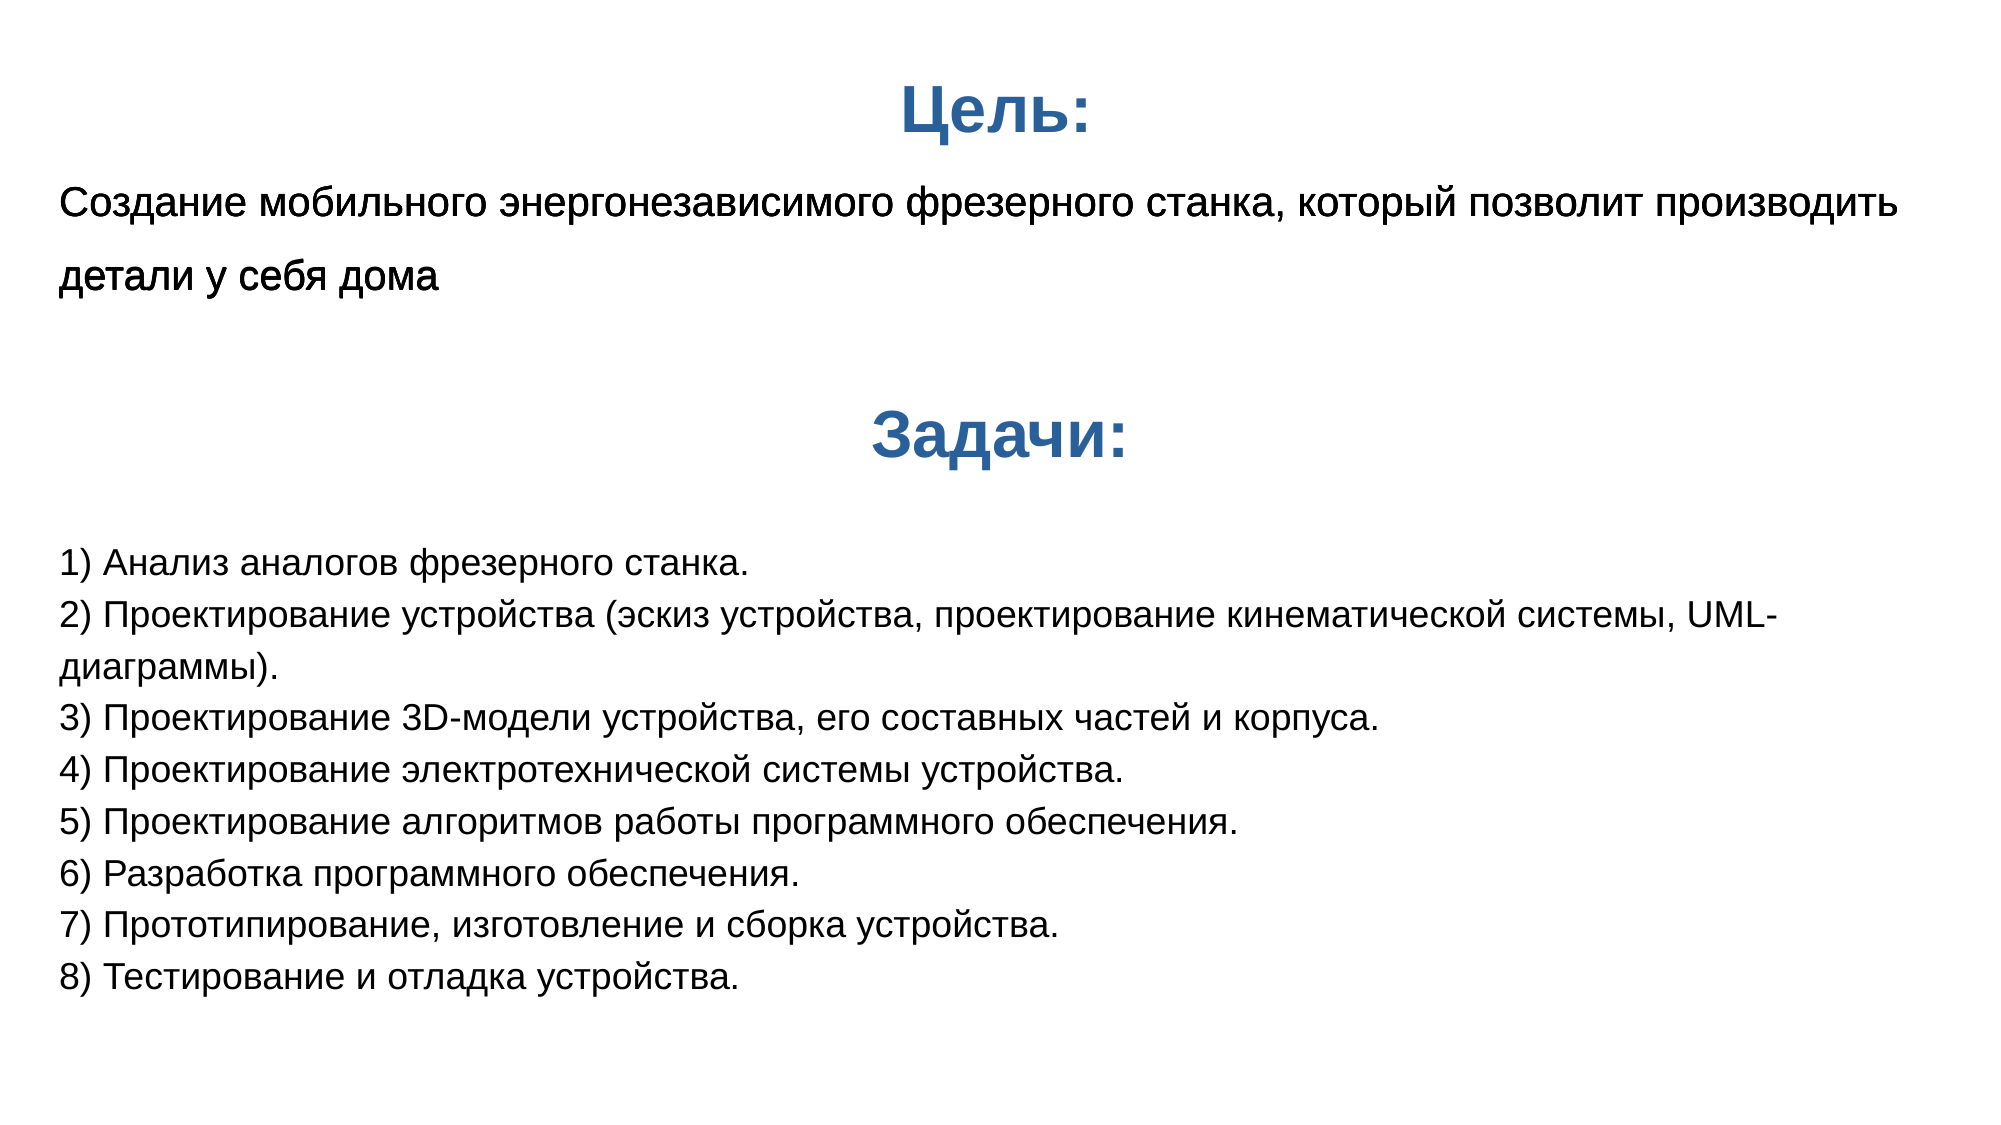

Цель:
# Создание мобильного энергонезависимого фрезерного станка, который позволит производить детали у себя дома
Создание мобильного энергонезависимого фрезерного станка, который позволит производить детали у себя дома
Создание мобильного энергонезависимого фрезерного станка, который позволит производить детали у себя дома
Задачи:
1) Анализ аналогов фрезерного станка.
2) Проектирование устройства (эскиз устройства, проектирование кинематической системы, UML-диаграммы).
3) Проектирование 3D-модели устройства, его составных частей и корпуса.
4) Проектирование электротехнической системы устройства.
5) Проектирование алгоритмов работы программного обеспечения.
6) Разработка программного обеспечения.
7) Прототипирование, изготовление и сборка устройства.
8) Тестирование и отладка устройства.